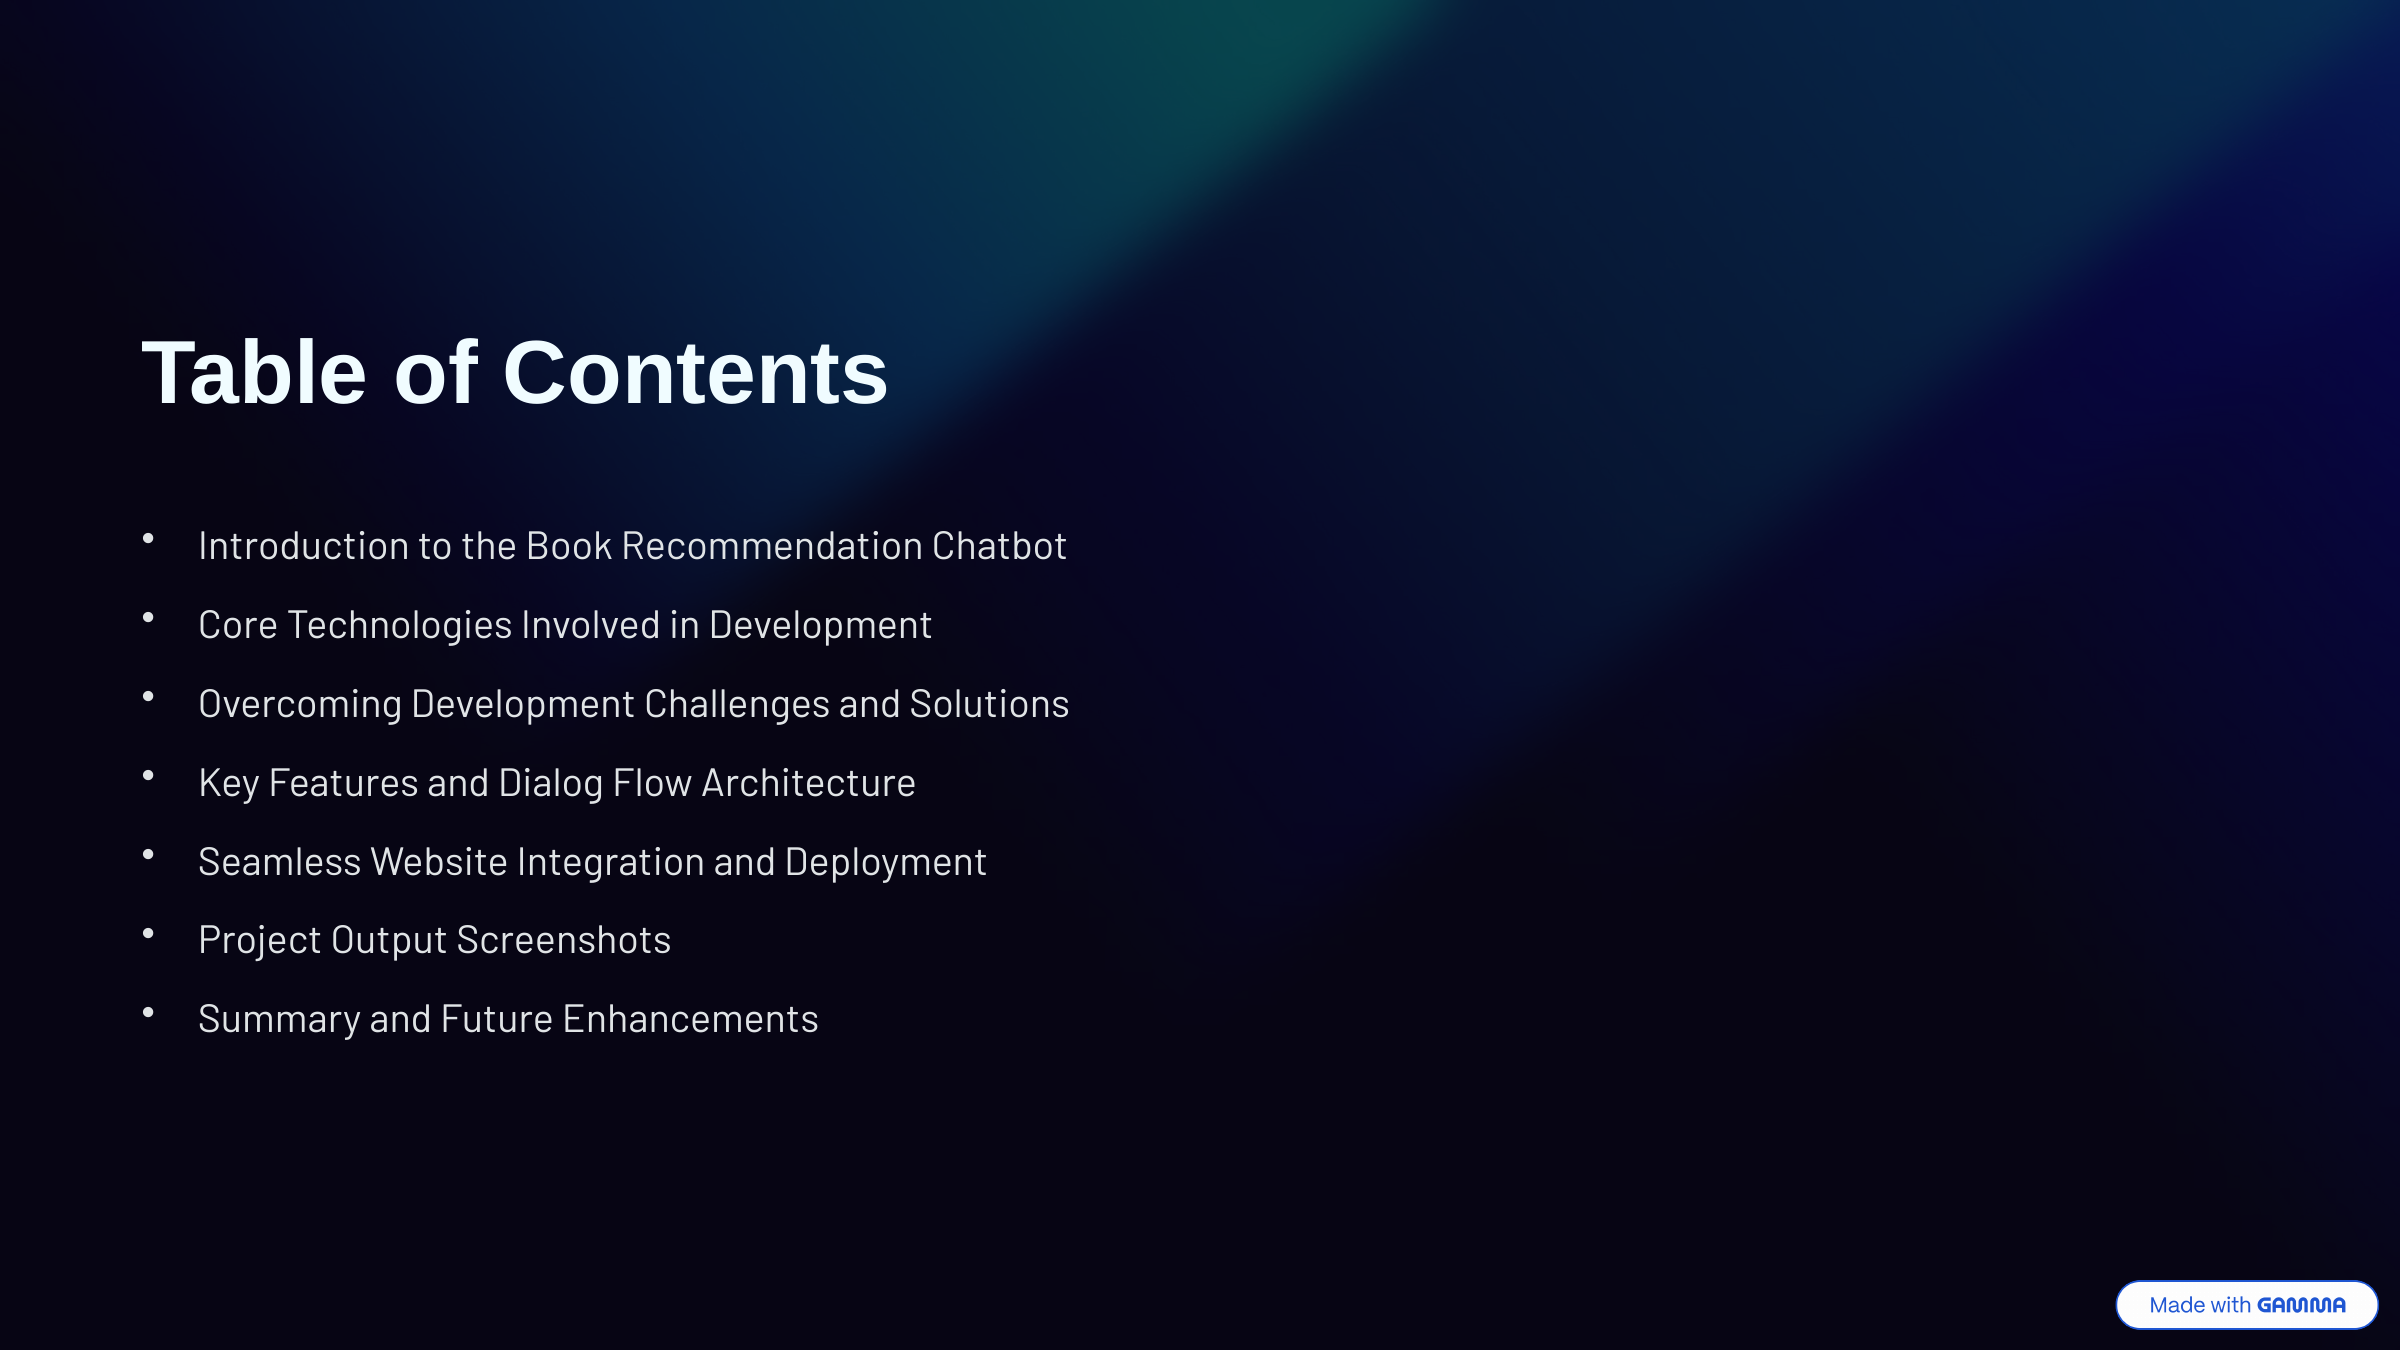

Table of Contents
Introduction to the Book Recommendation Chatbot
Core Technologies Involved in Development
Overcoming Development Challenges and Solutions
Key Features and Dialog Flow Architecture
Seamless Website Integration and Deployment
Project Output Screenshots
Summary and Future Enhancements